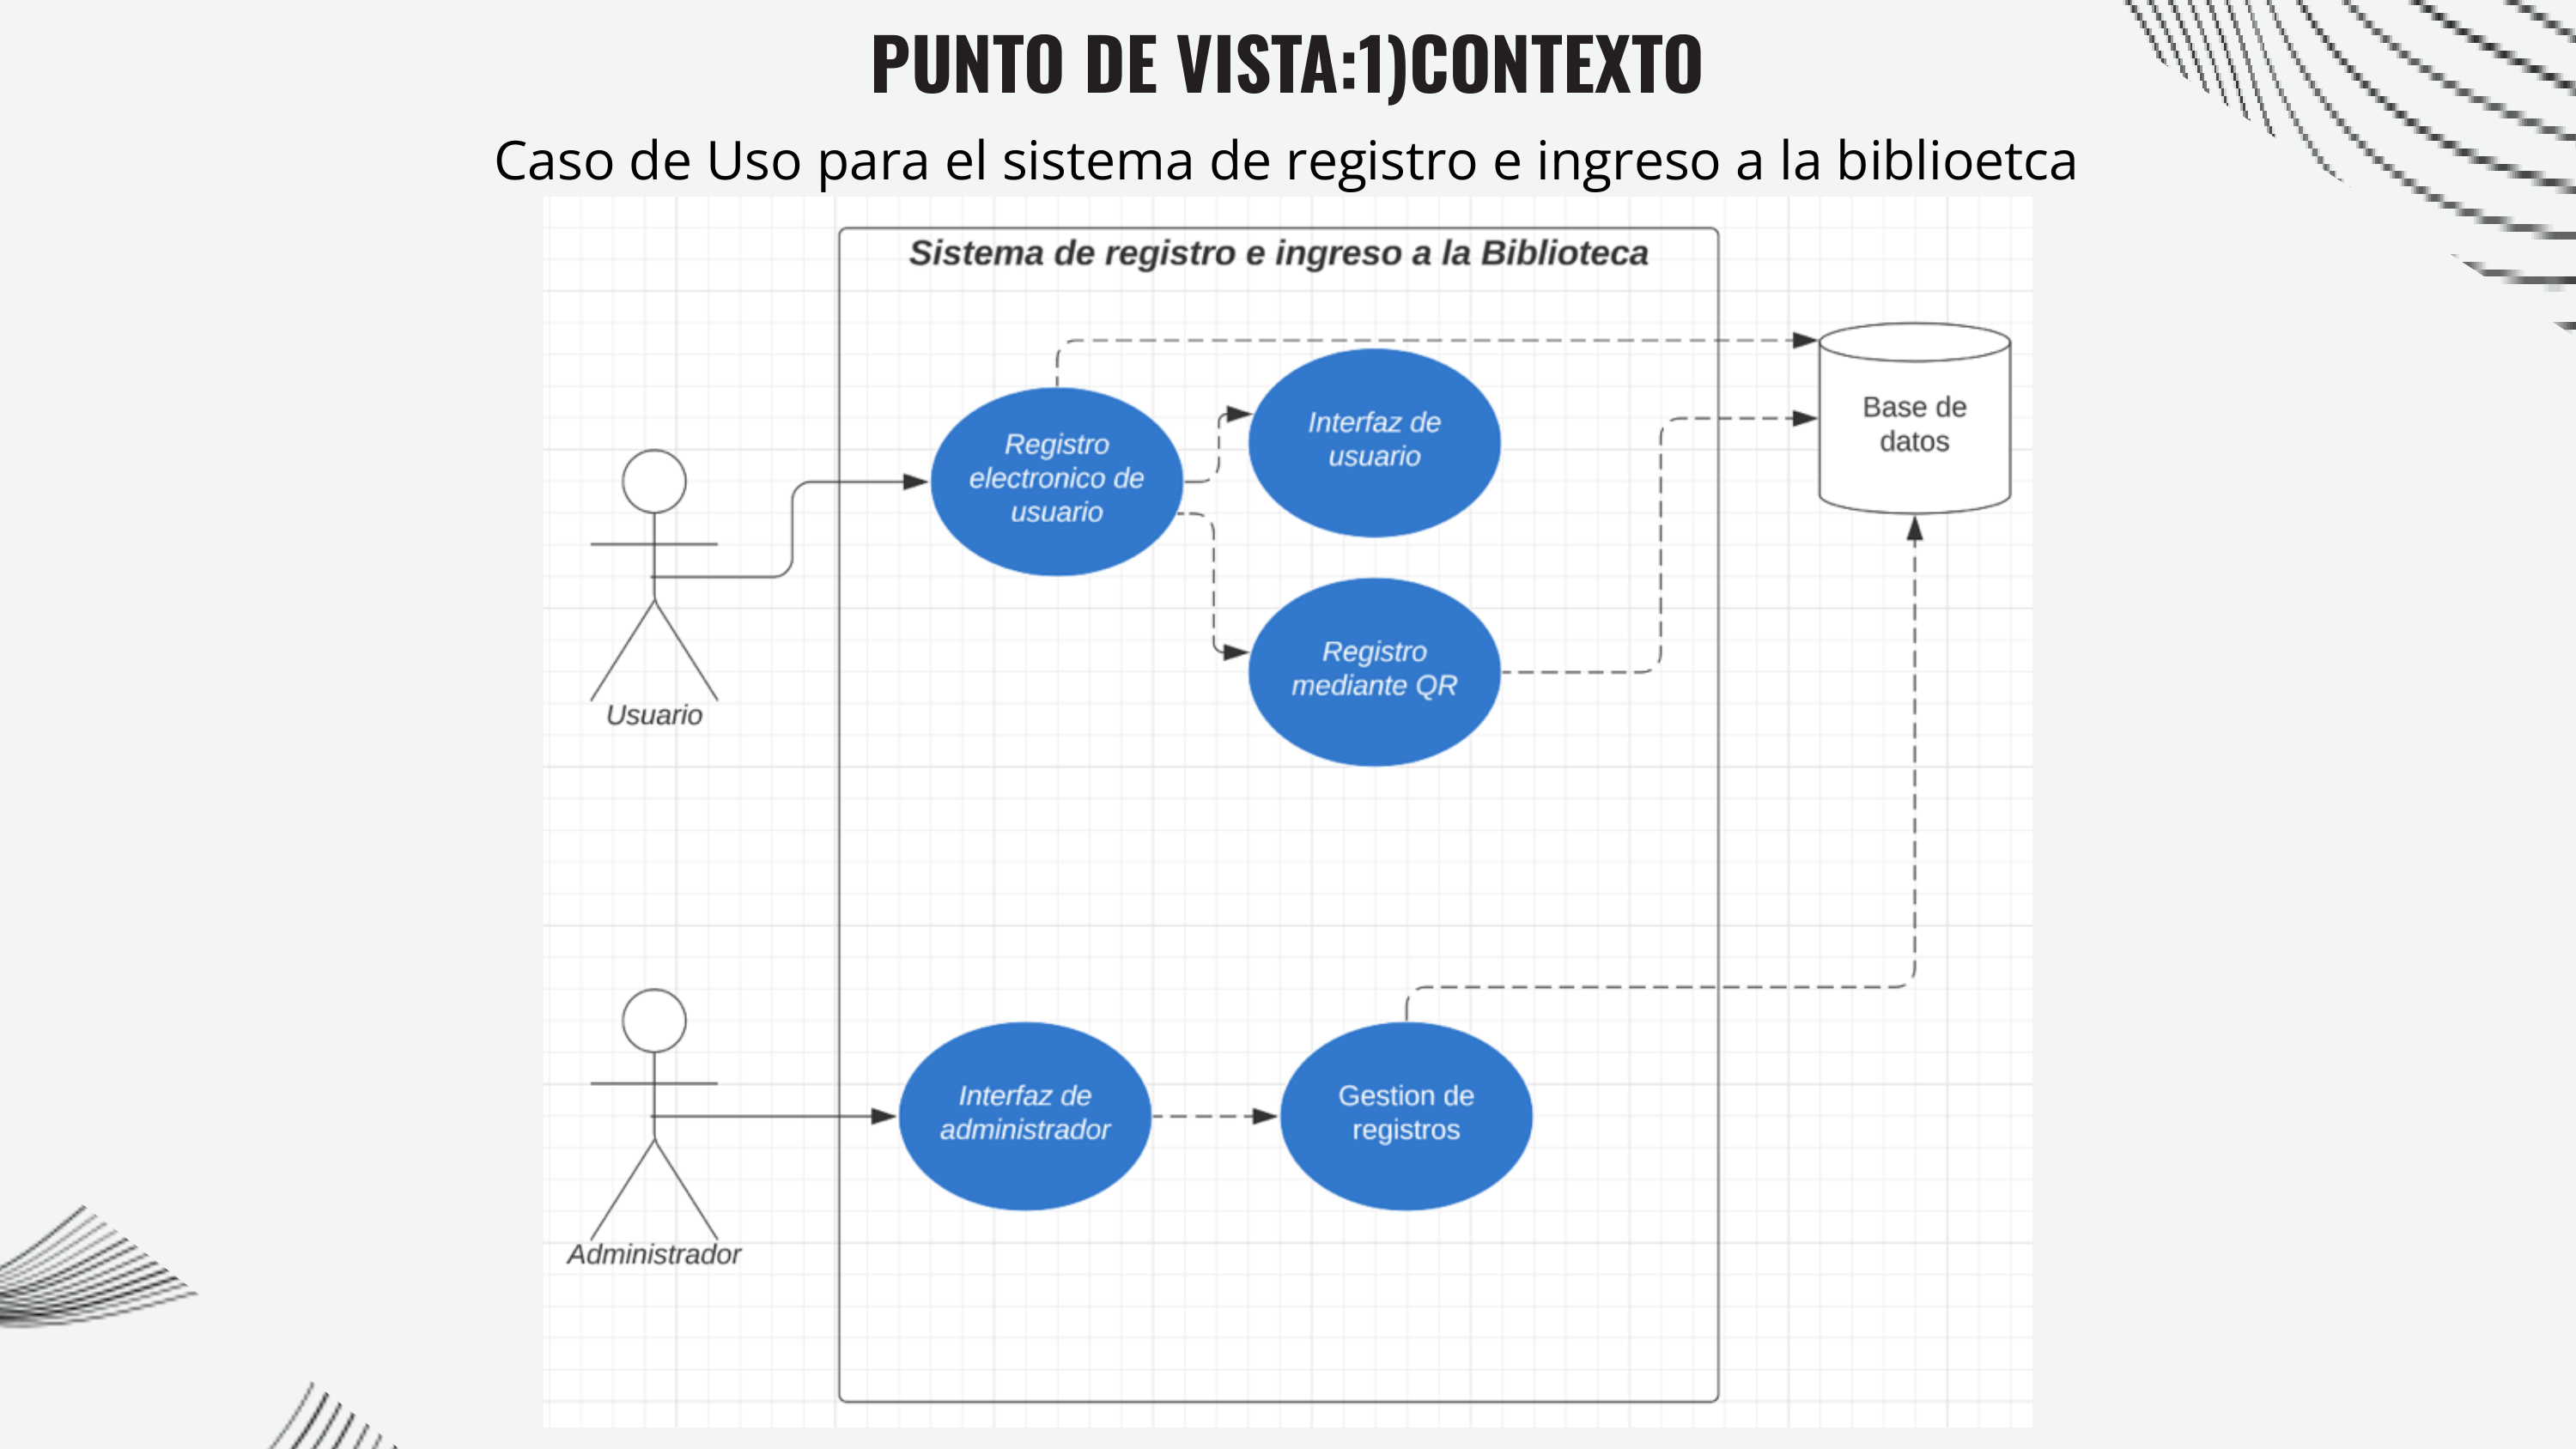

PUNTO DE VISTA:1)CONTEXTO
Caso de Uso para el sistema de registro e ingreso a la biblioetca